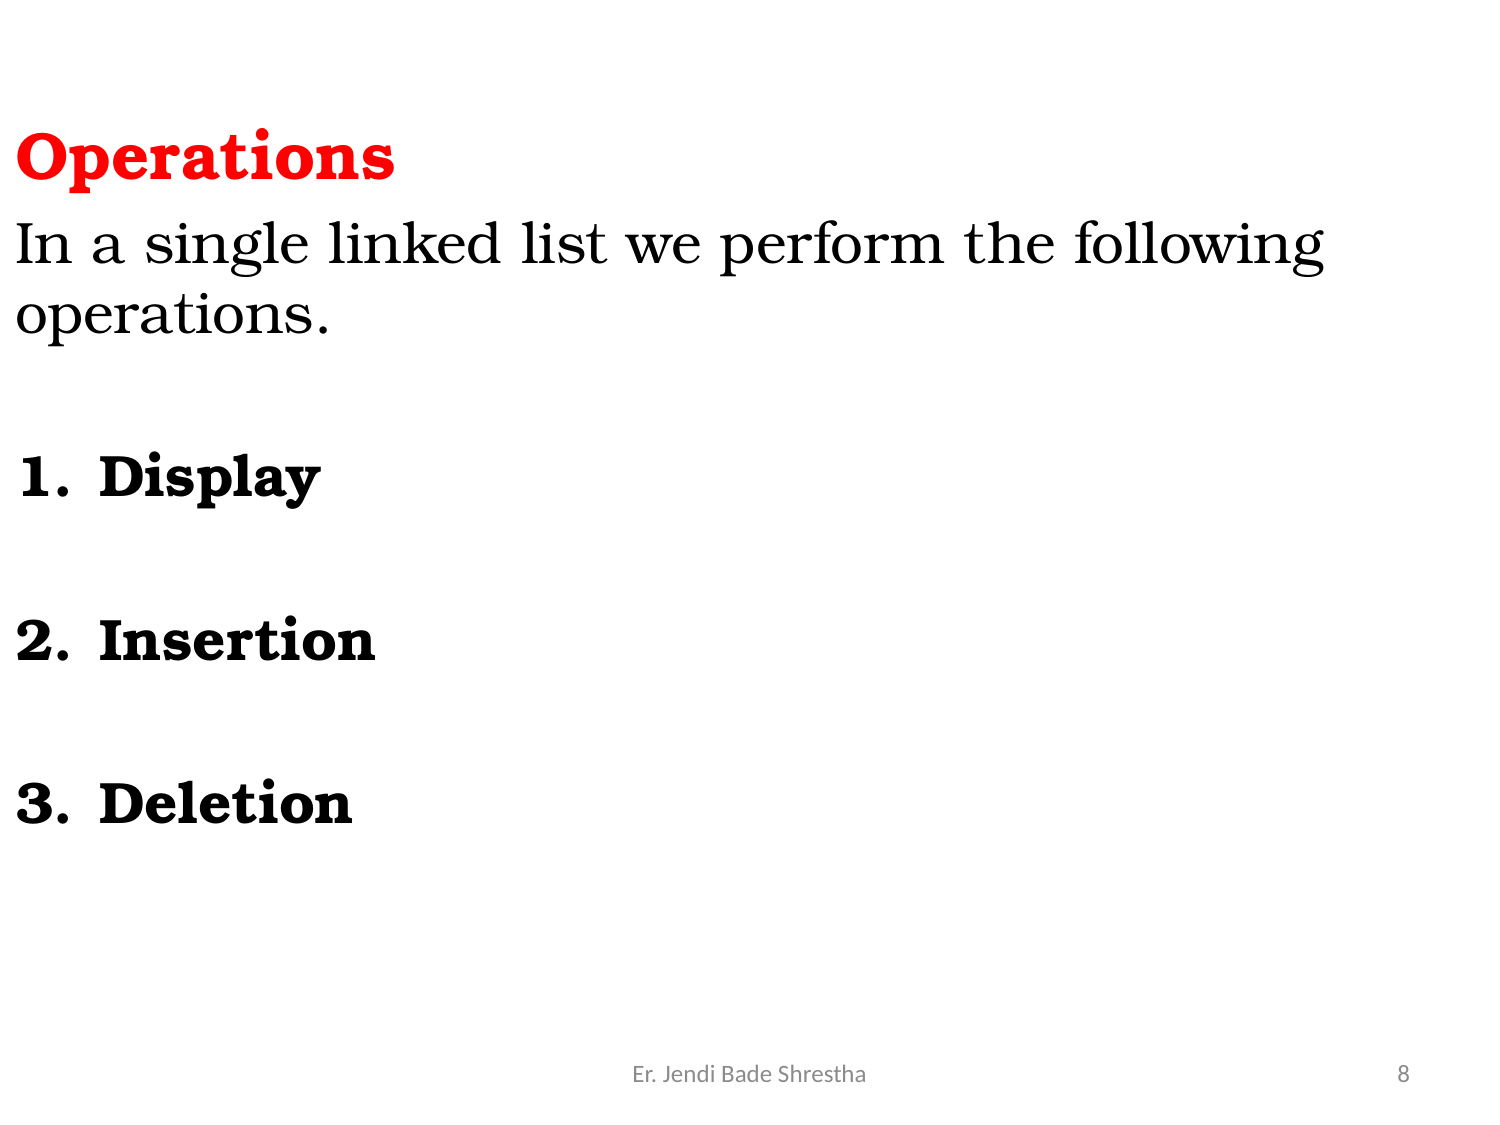

Operations
In a single linked list we perform the following operations.

Display

Insertion

Deletion

Er. Jendi Bade Shrestha
8